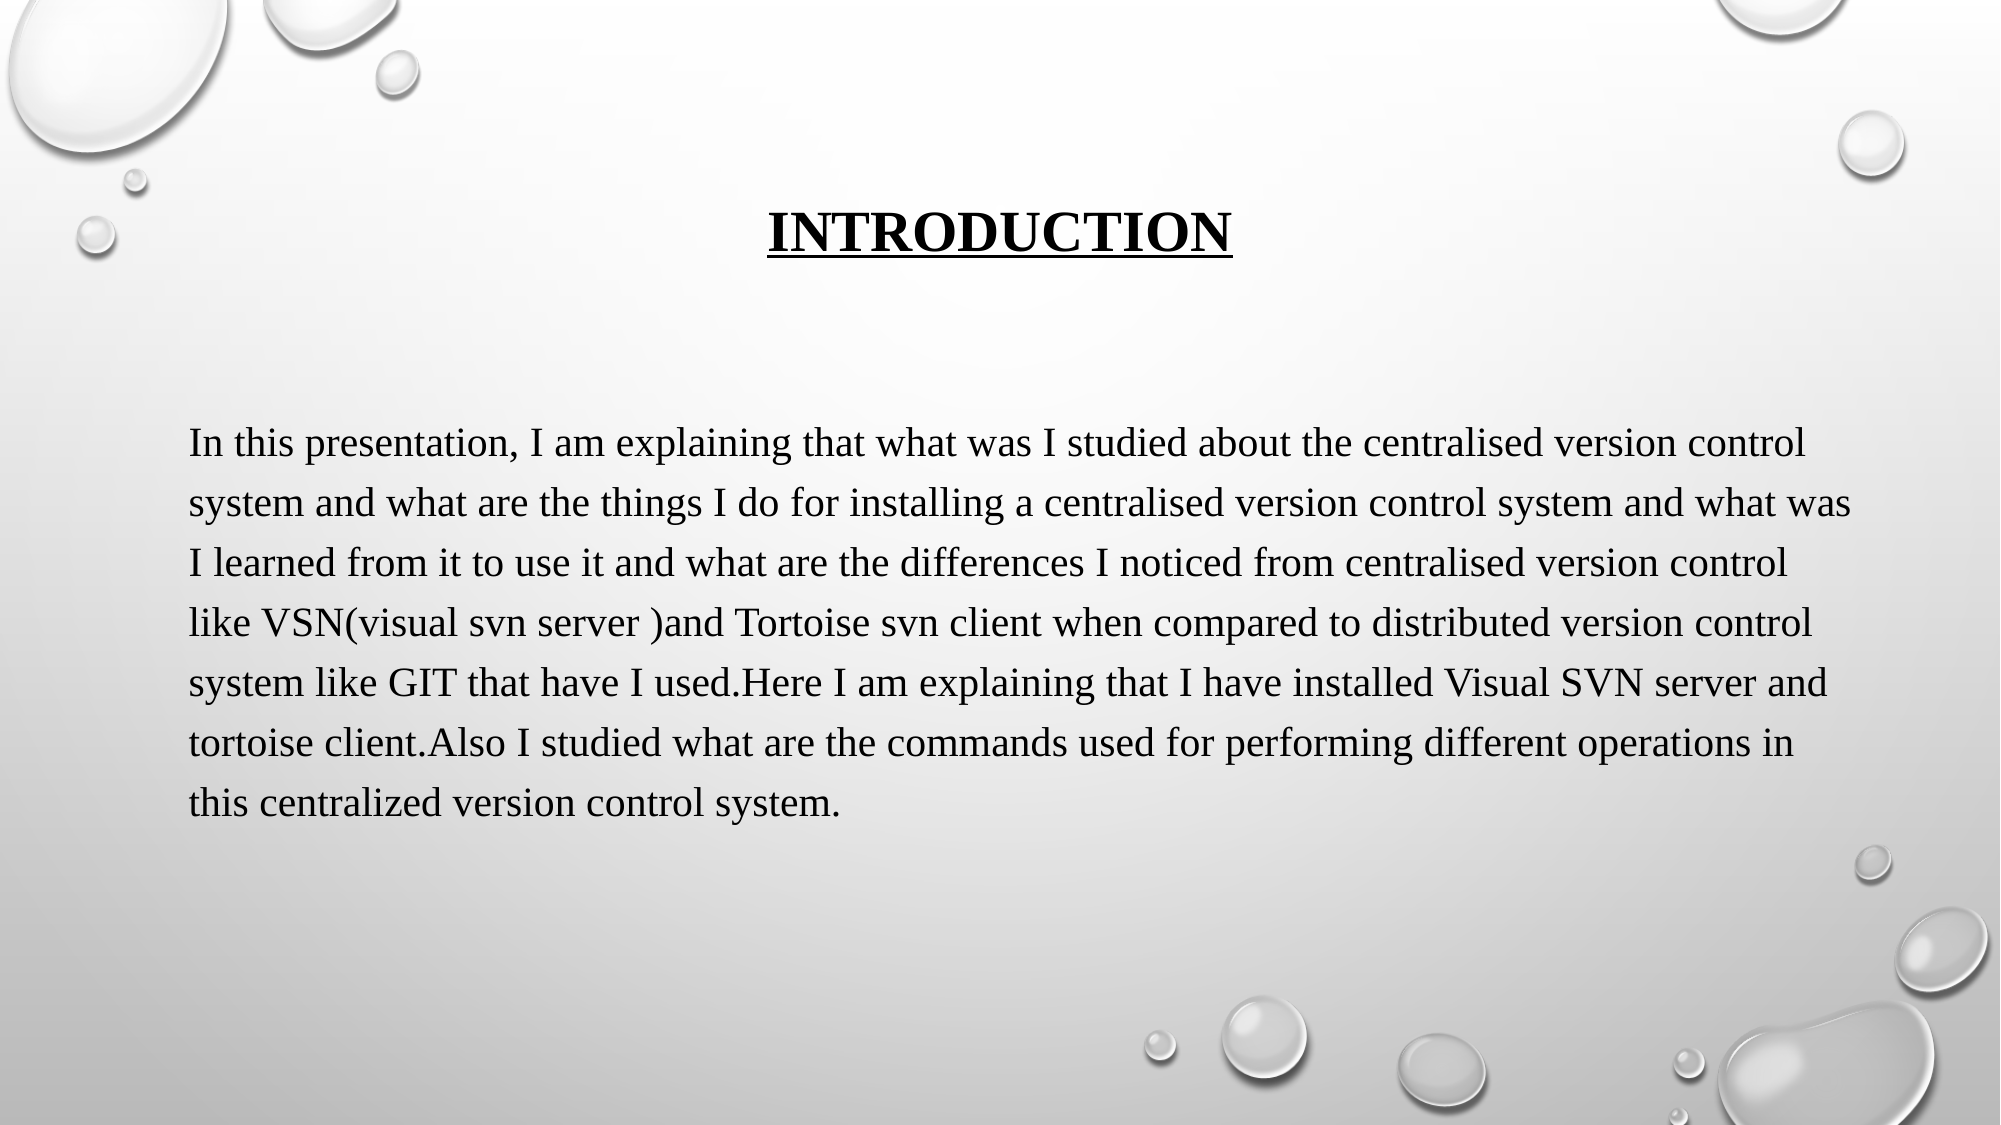

# INTRODUCTION
In this presentation, I am explaining that what was I studied about the centralised version control system and what are the things I do for installing a centralised version control system and what was I learned from it to use it and what are the differences I noticed from centralised version control like VSN(visual svn server )and Tortoise svn client when compared to distributed version control system like GIT that have I used.Here I am explaining that I have installed Visual SVN server and tortoise client.Also I studied what are the commands used for performing different operations in this centralized version control system.